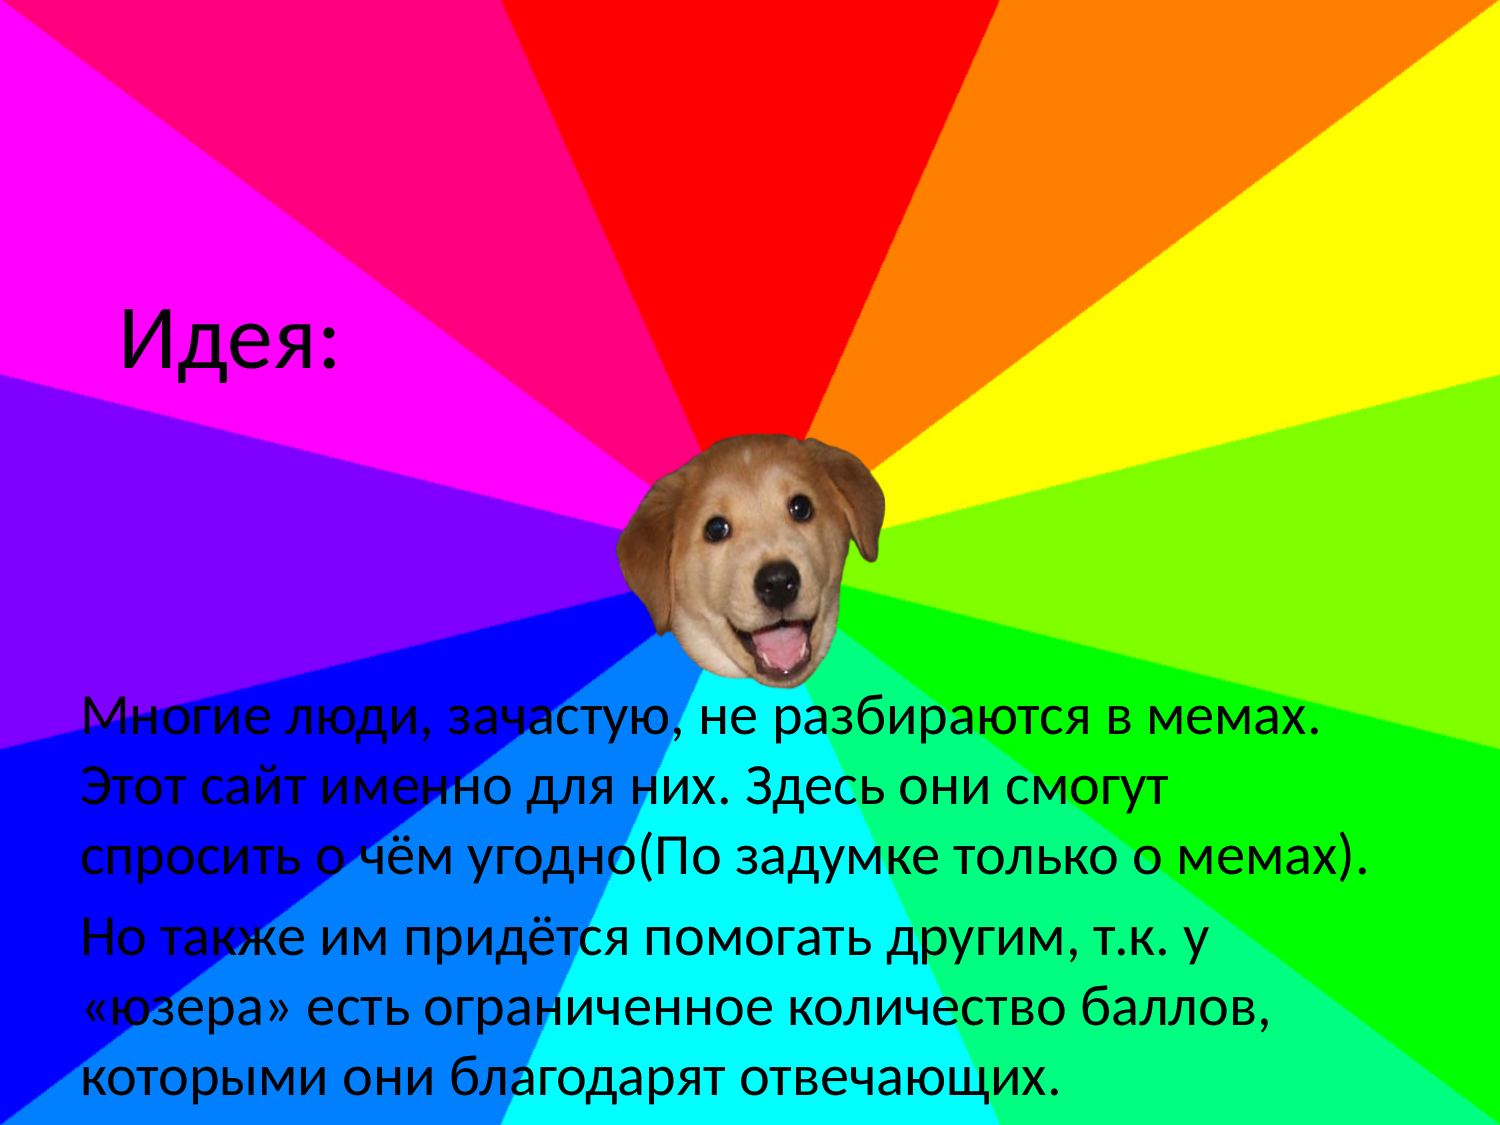

# Идея:
Многие люди, зачастую, не разбираются в мемах. Этот сайт именно для них. Здесь они смогут спросить о чём угодно(По задумке только о мемах).
Но также им придётся помогать другим, т.к. у «юзера» есть ограниченное количество баллов, которыми они благодарят отвечающих.